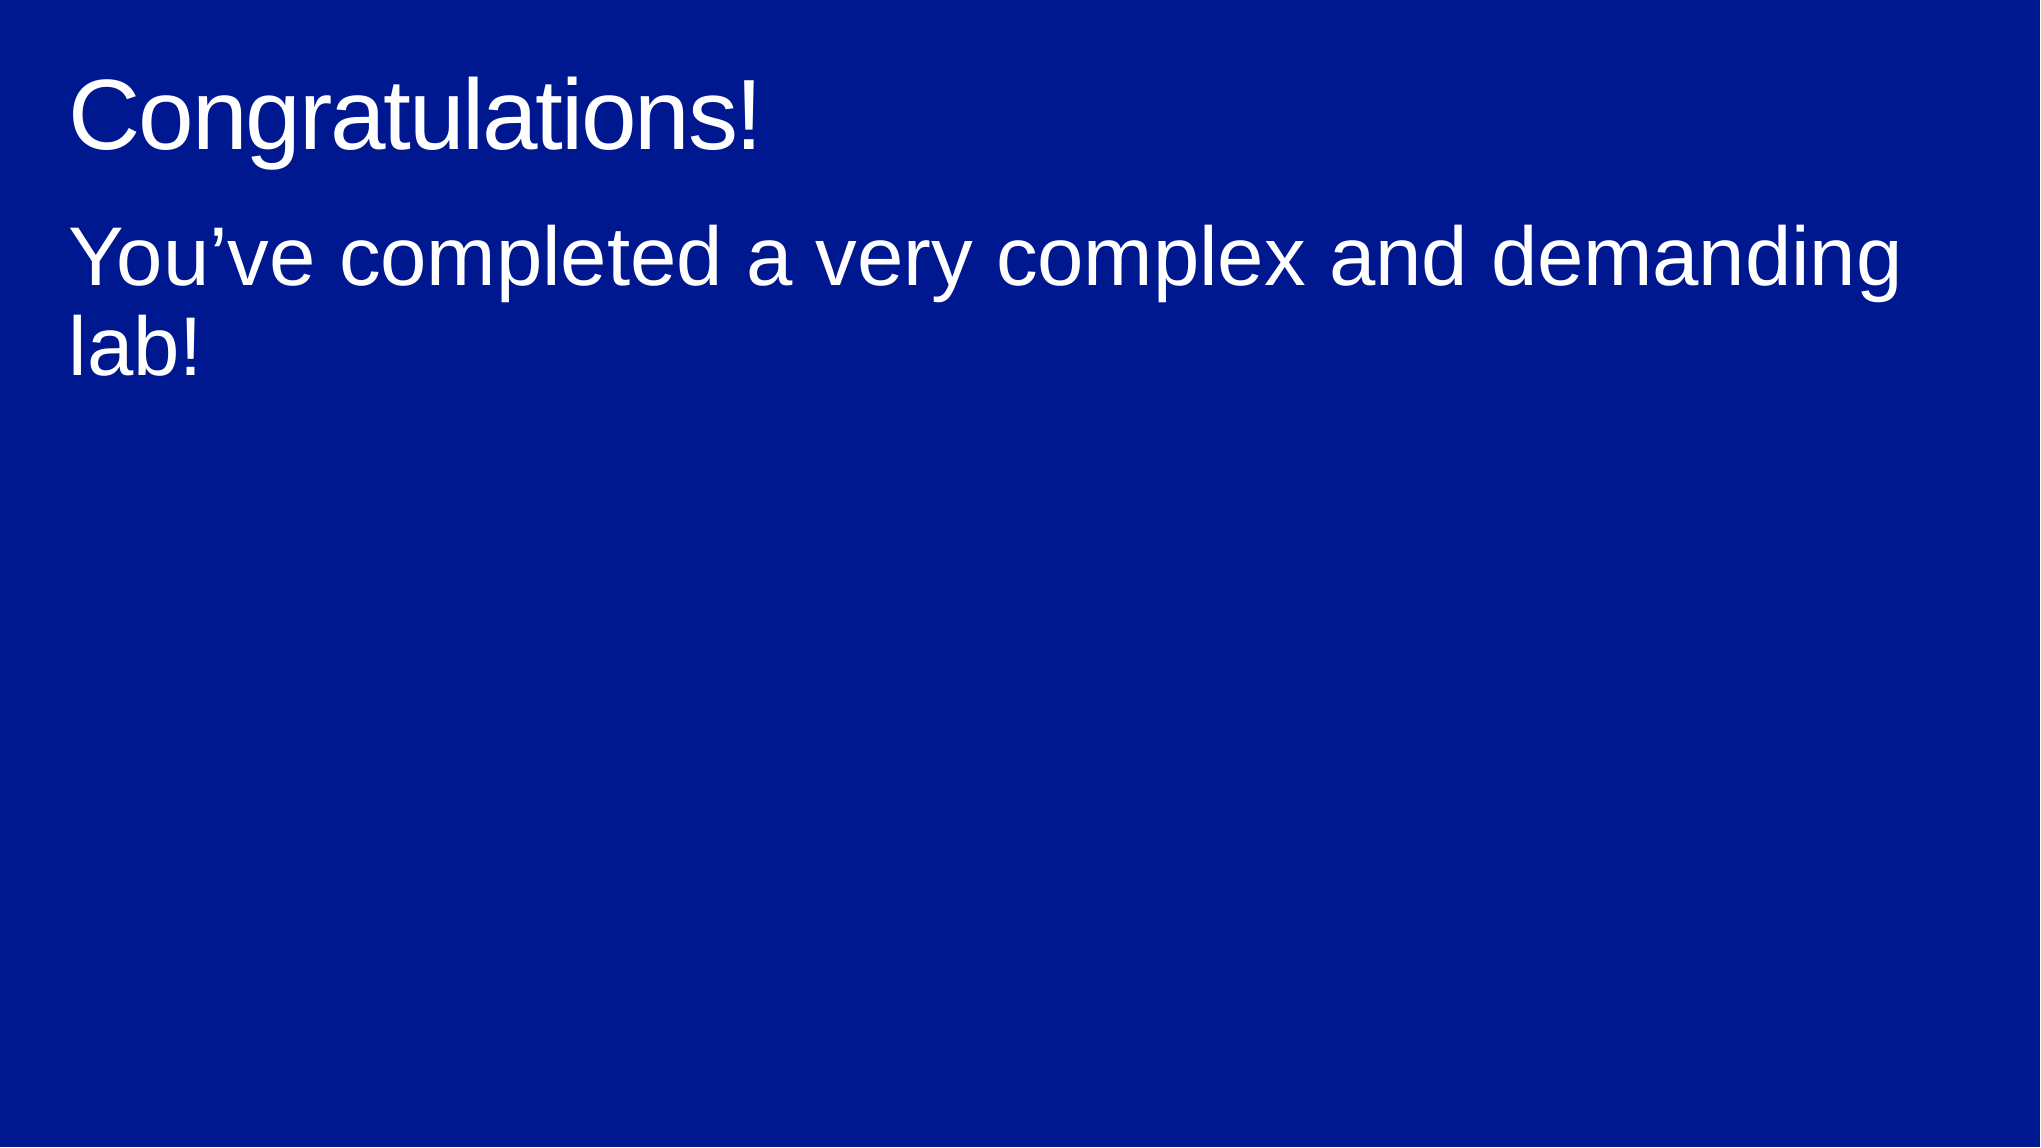

# Congratulations!
You’ve completed a very complex and demanding lab!